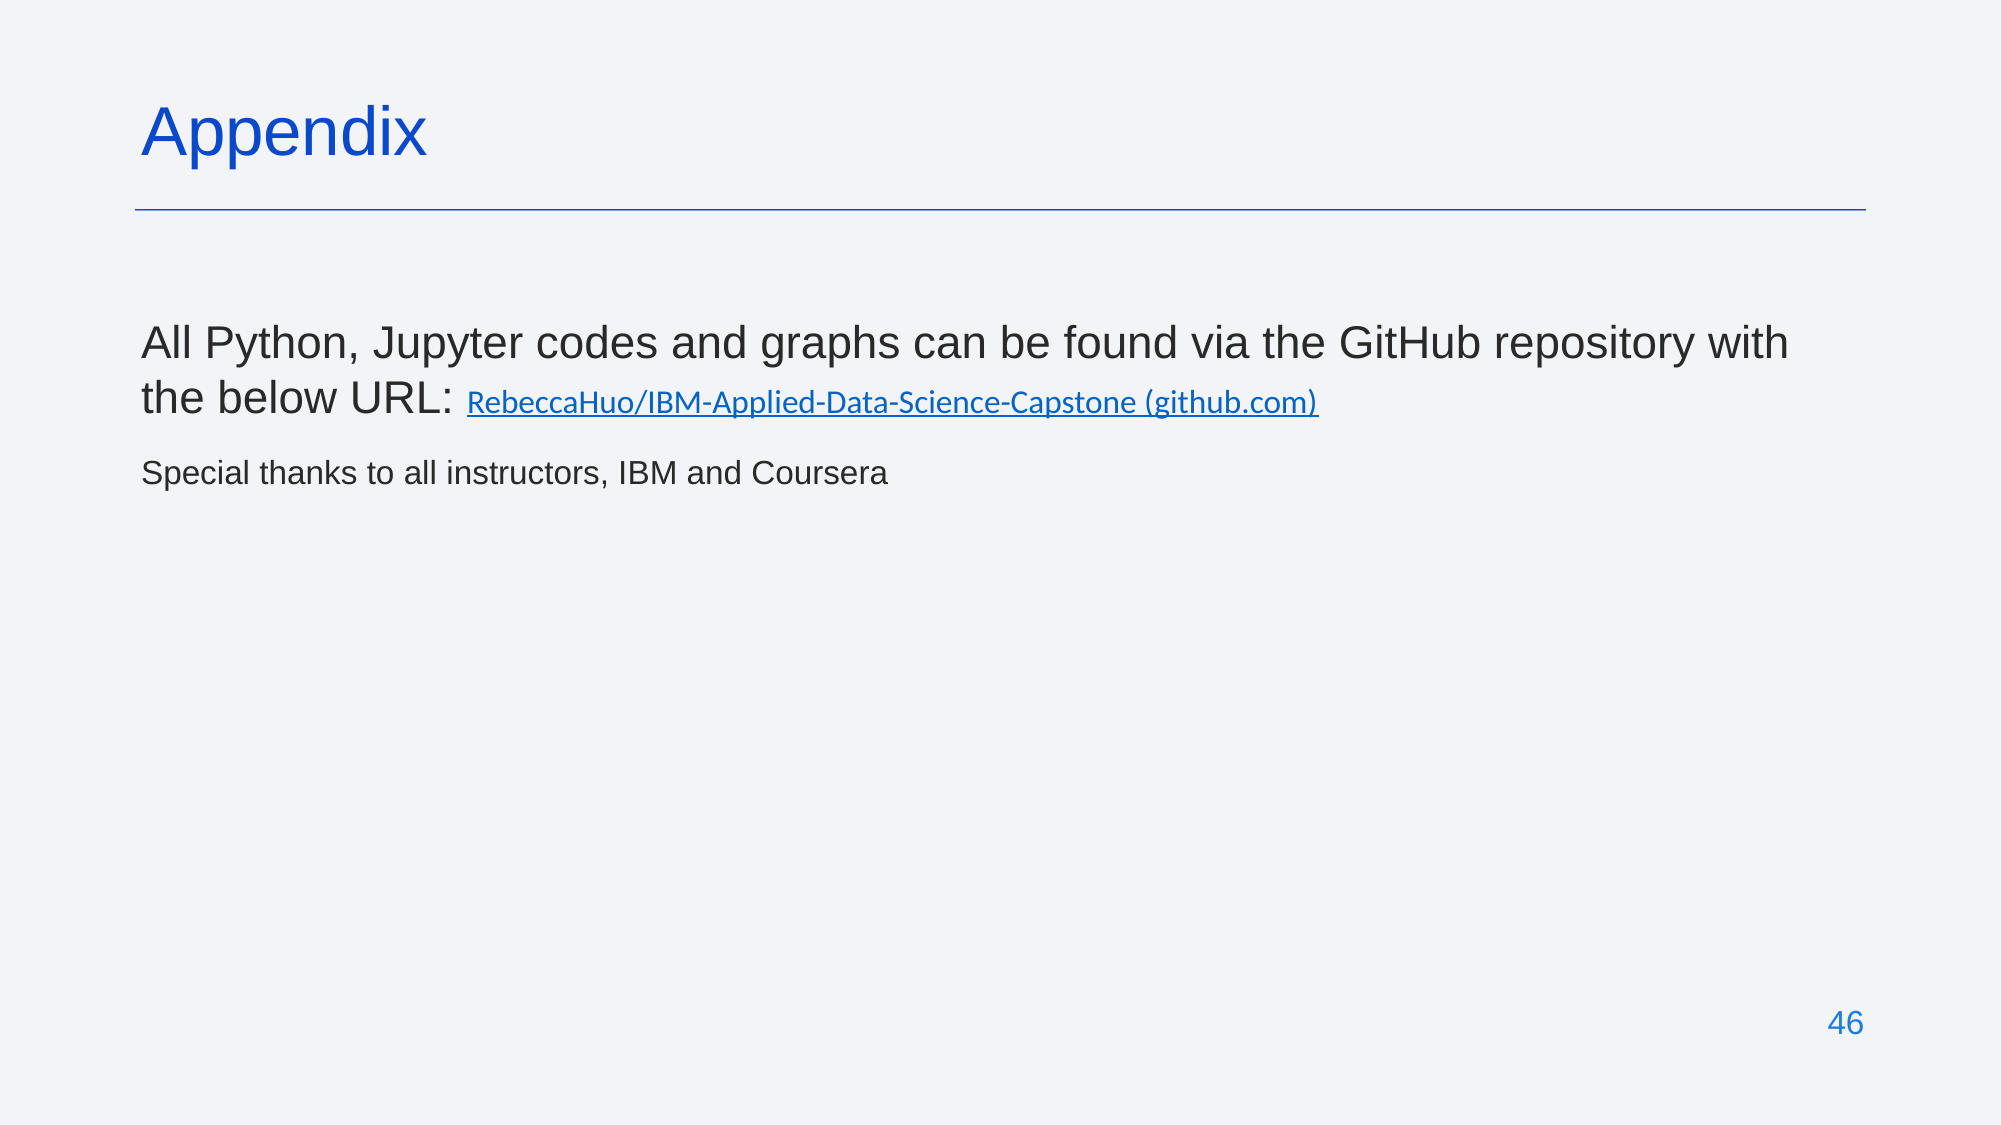

Appendix
All Python, Jupyter codes and graphs can be found via the GitHub repository with the below URL: RebeccaHuo/IBM-Applied-Data-Science-Capstone (github.com)
Special thanks to all instructors, IBM and Coursera
46